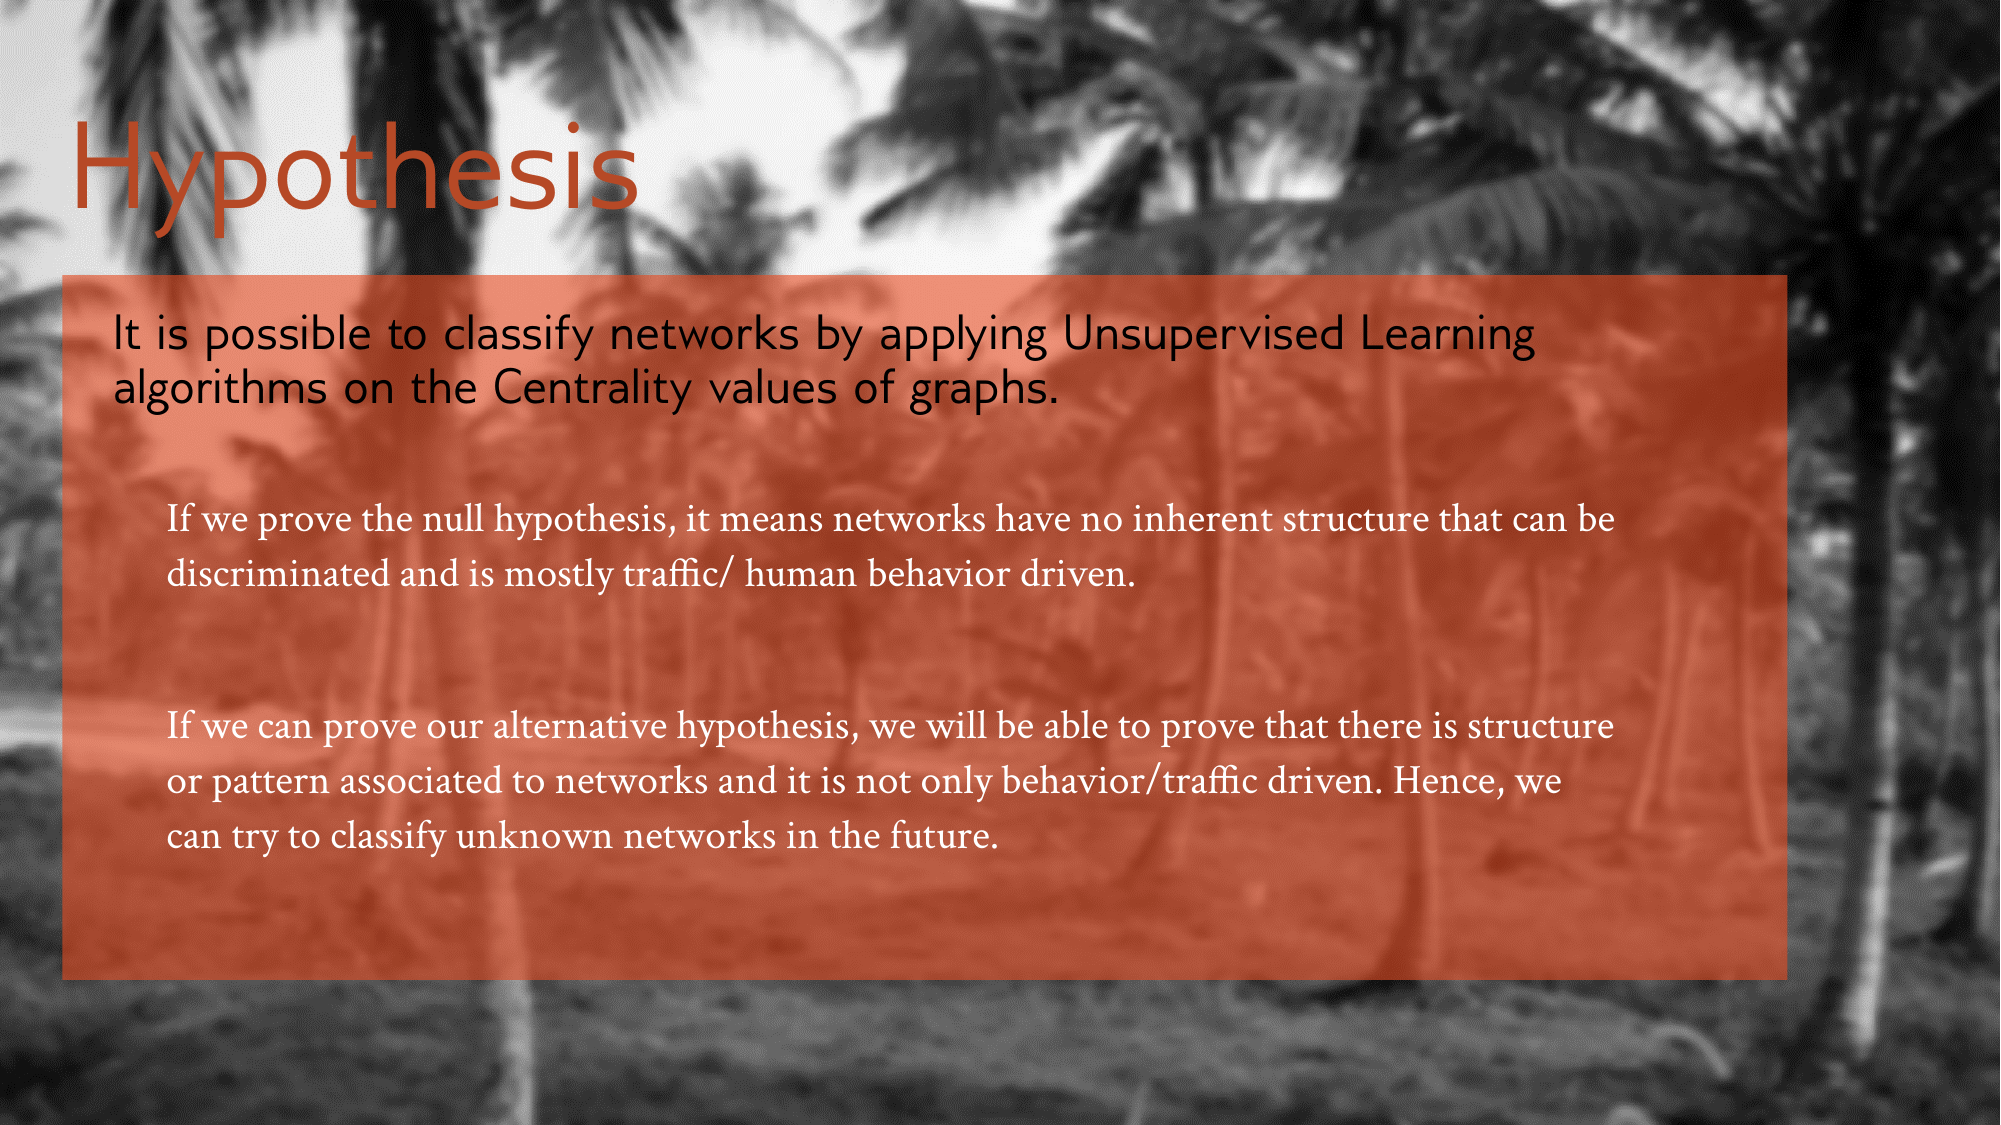

# Hypothesis

It is possible to classify networks by applying Unsupervised Learning algorithms on the Centrality values of graphs.
If we prove the null hypothesis, it means networks have no inherent structure that can be discriminated and is mostly traffic/ human behavior driven.

If we can prove our alternative hypothesis, we will be able to prove that there is structure or pattern associated to networks and it is not only behavior/traffic driven. Hence, we can try to classify unknown networks in the future.